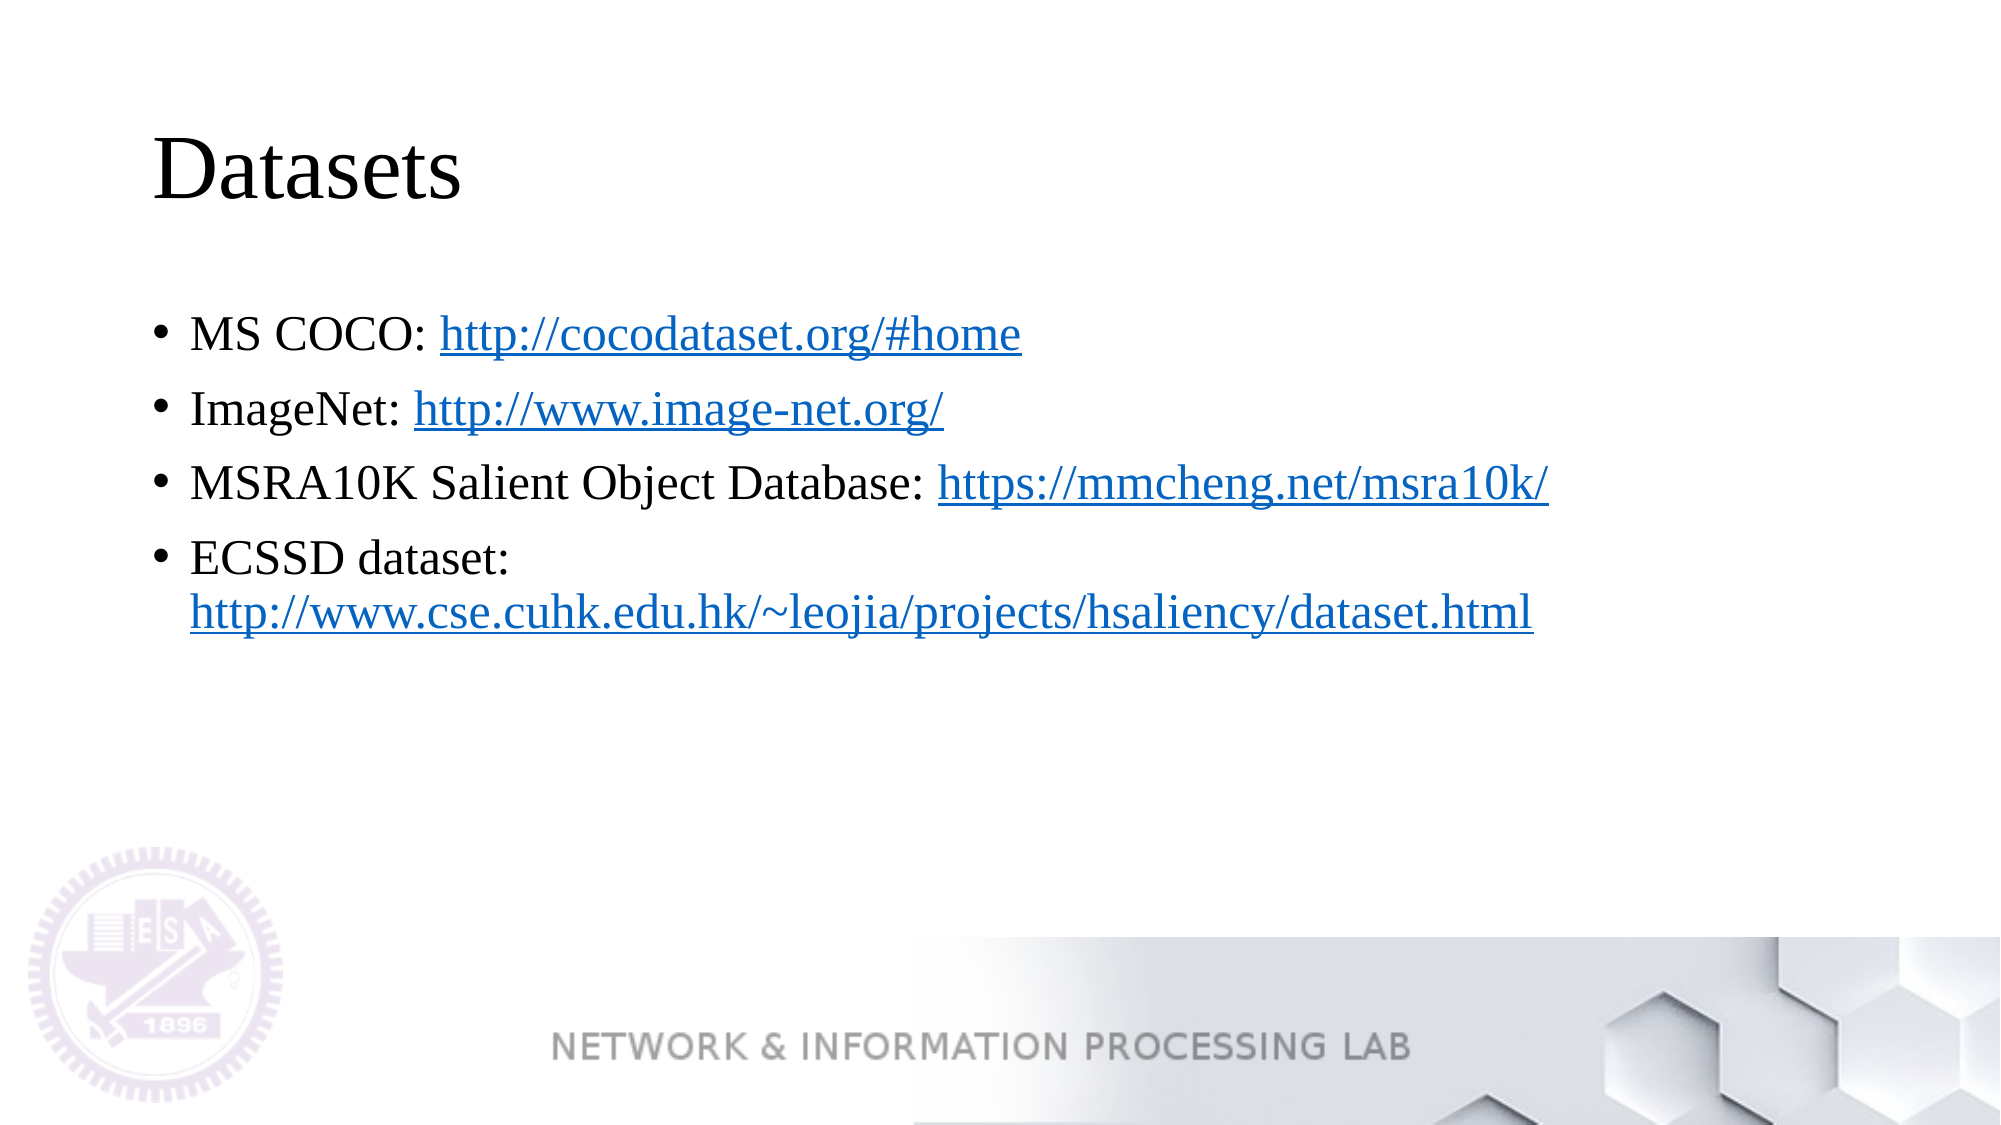

# Datasets
MS COCO: http://cocodataset.org/#home
ImageNet: http://www.image-net.org/
MSRA10K Salient Object Database: https://mmcheng.net/msra10k/
ECSSD dataset: http://www.cse.cuhk.edu.hk/~leojia/projects/hsaliency/dataset.html